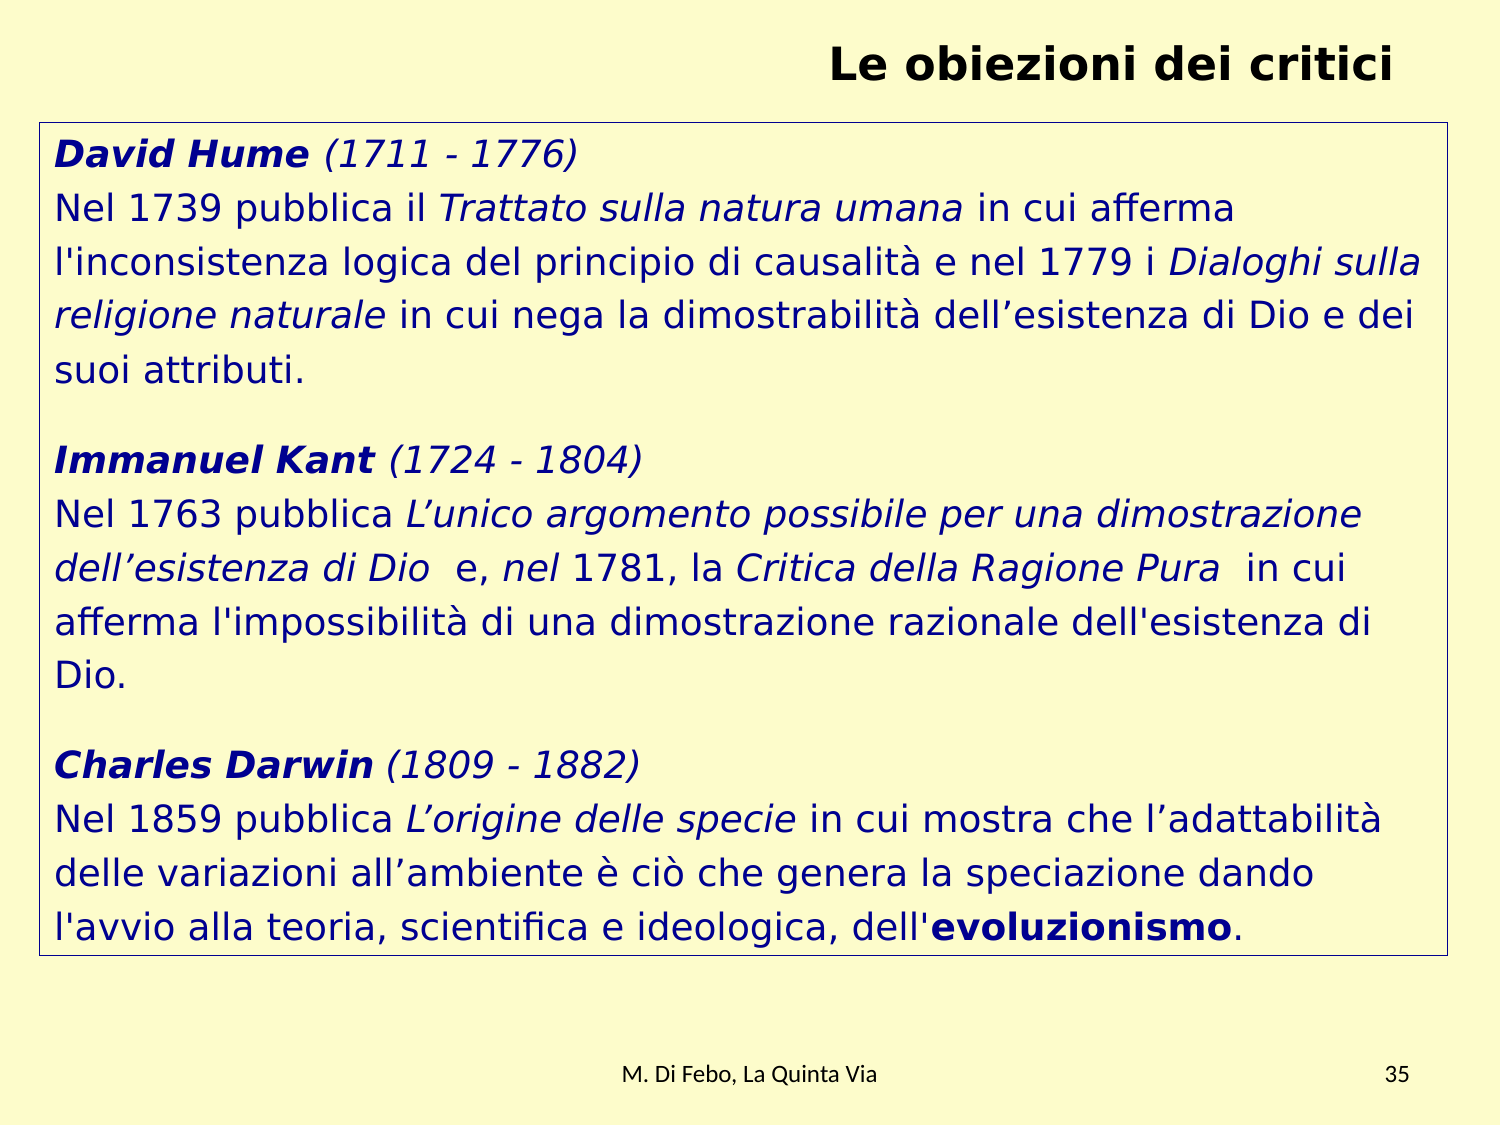

Le obiezioni dei critici
David Hume (1711 - 1776)
Nel 1739 pubblica il Trattato sulla natura umana in cui afferma l'inconsistenza logica del principio di causalità e nel 1779 i Dialoghi sulla religione naturale in cui nega la dimostrabilità dell’esistenza di Dio e dei suoi attributi.

Immanuel Kant (1724 - 1804)
Nel 1763 pubblica L’unico argomento possibile per una dimostrazione dell’esistenza di Dio  e, nel 1781, la Critica della Ragione Pura  in cui afferma l'impossibilità di una dimostrazione razionale dell'esistenza di Dio.

Charles Darwin (1809 - 1882)
Nel 1859 pubblica L’origine delle specie in cui mostra che l’adattabilità delle variazioni all’ambiente è ciò che genera la speciazione dando l'avvio alla teoria, scientifica e ideologica, dell'evoluzionismo.
M. Di Febo, La Quinta Via
35